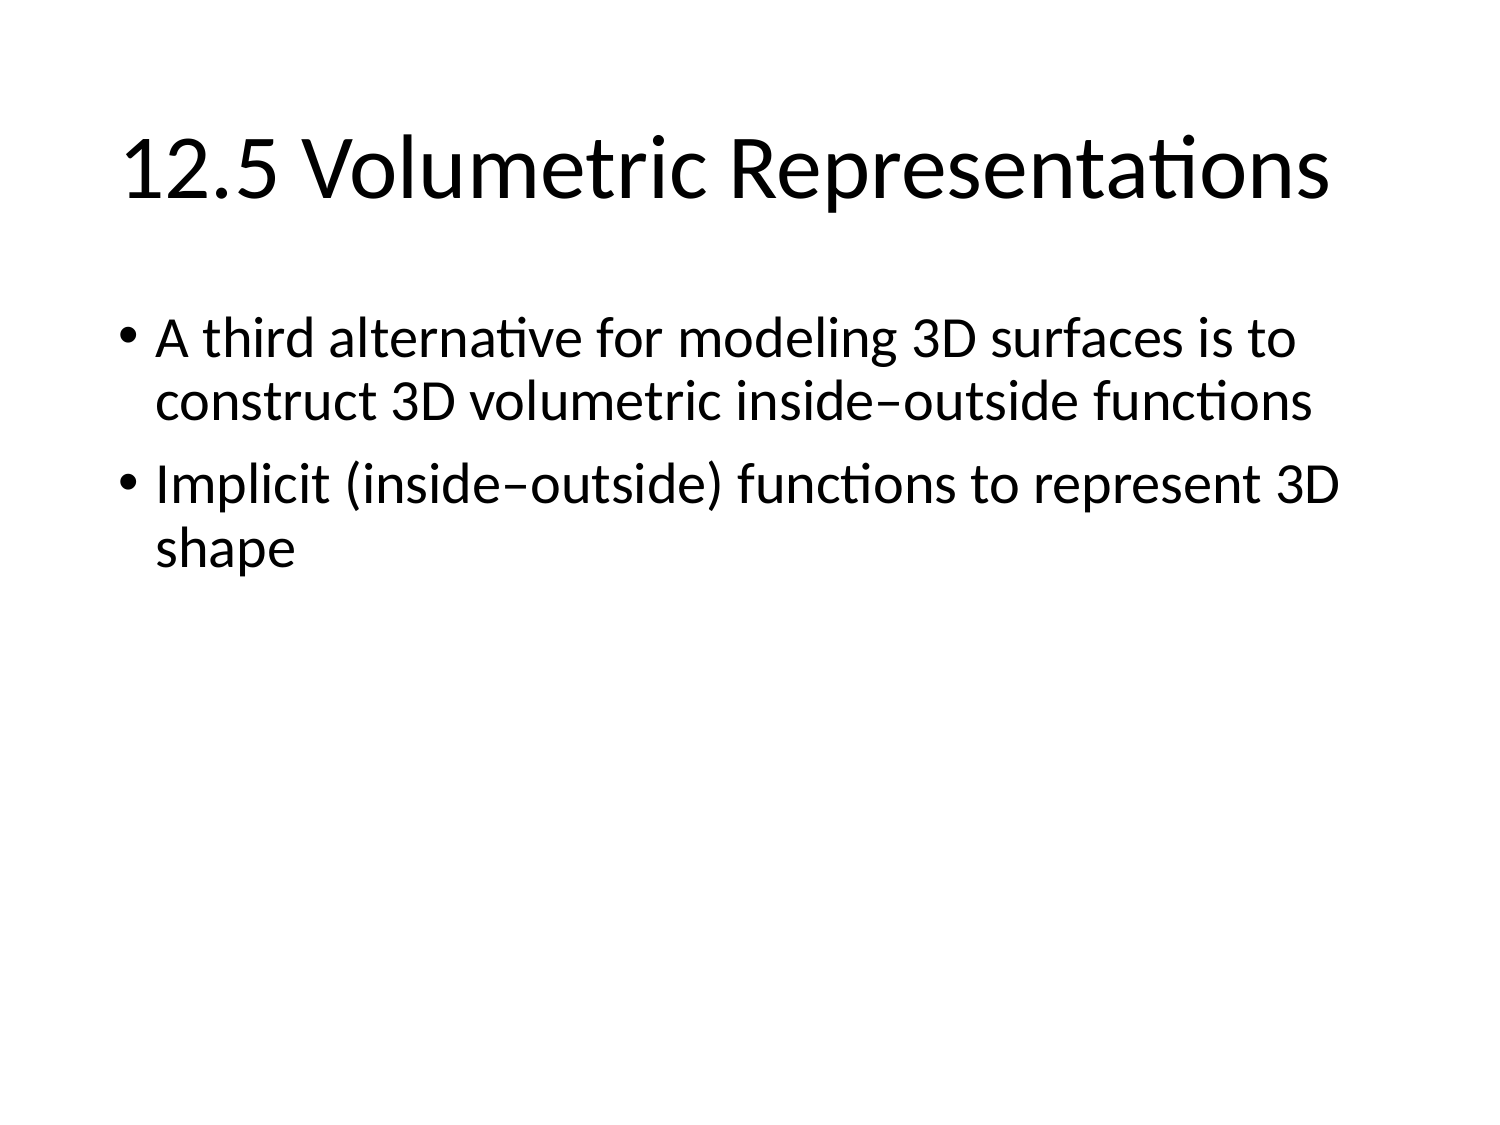

# 12.5 Volumetric Representations
A third alternative for modeling 3D surfaces is to construct 3D volumetric inside–outside functions
Implicit (inside–outside) functions to represent 3D shape